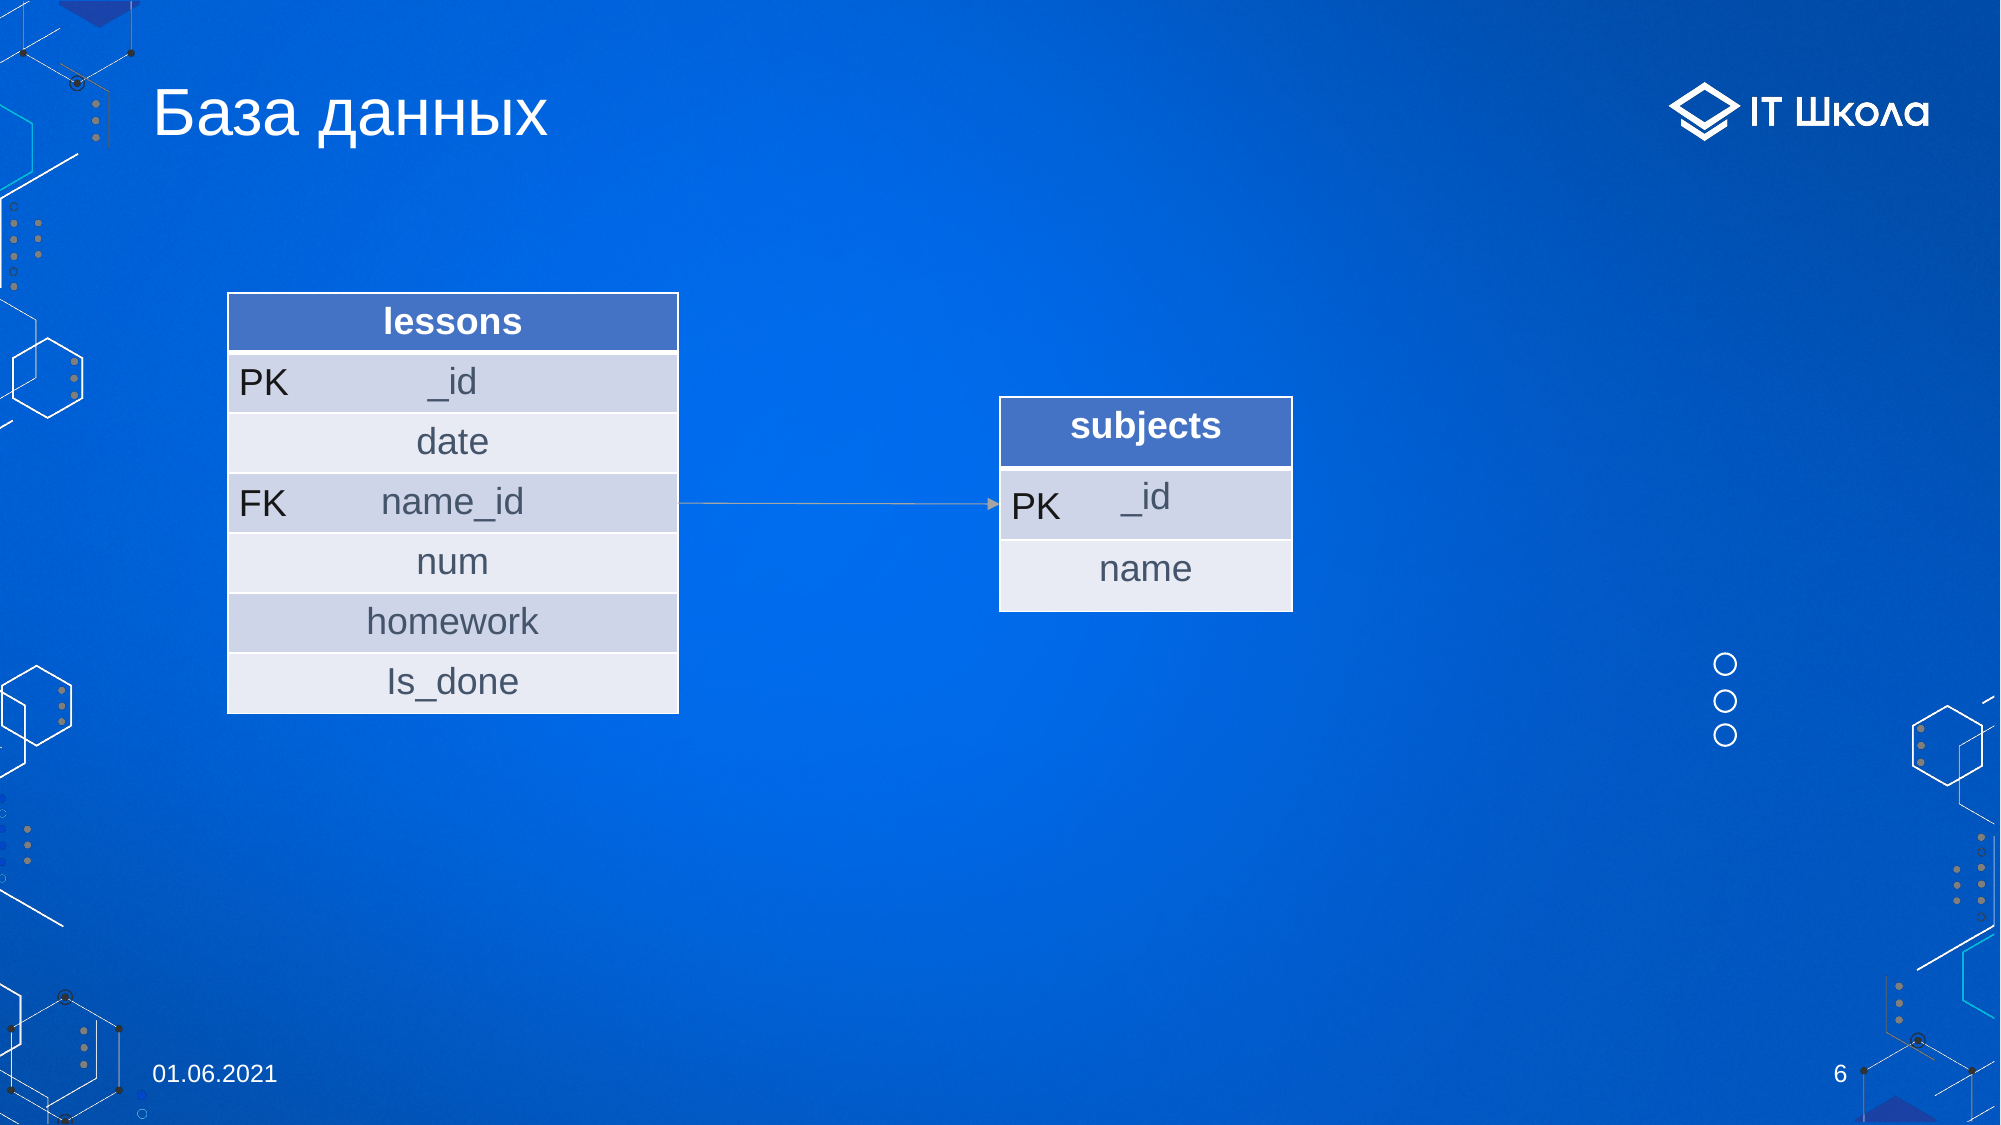

# База данных

| lessons |
| --- |
| \_id |
| date |
| name\_id |
| num |
| homework |
| Is\_done |
PK
| subjects |
| --- |
| \_id |
| name |
FK
PK

01.06.2021
6